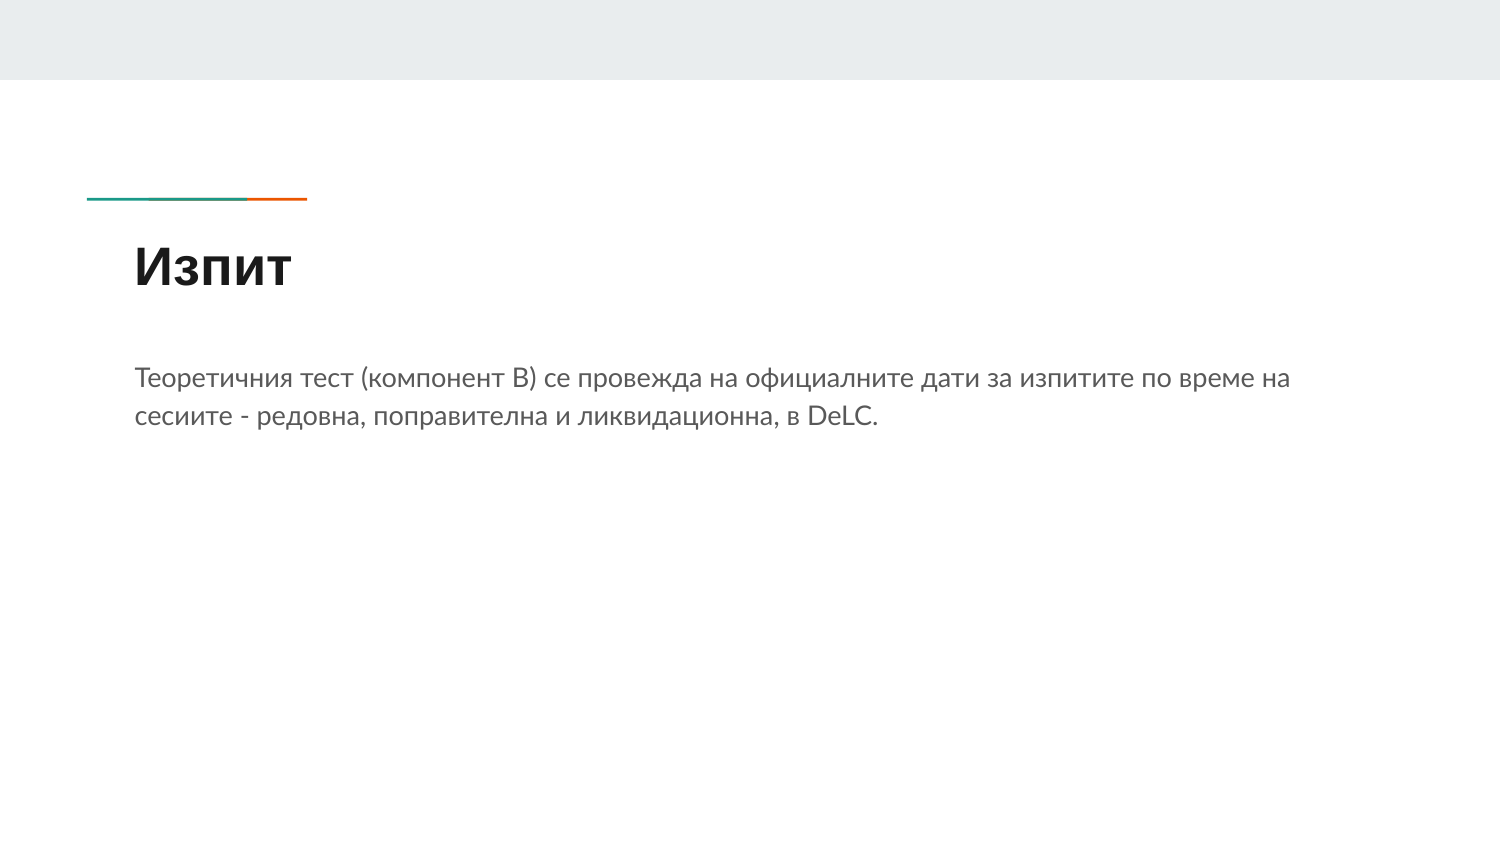

# Изпит
Теоретичния тест (компонент B) се провежда на официалните дати за изпитите по време на сесиите - редовна, поправителна и ликвидационна, в DeLC.